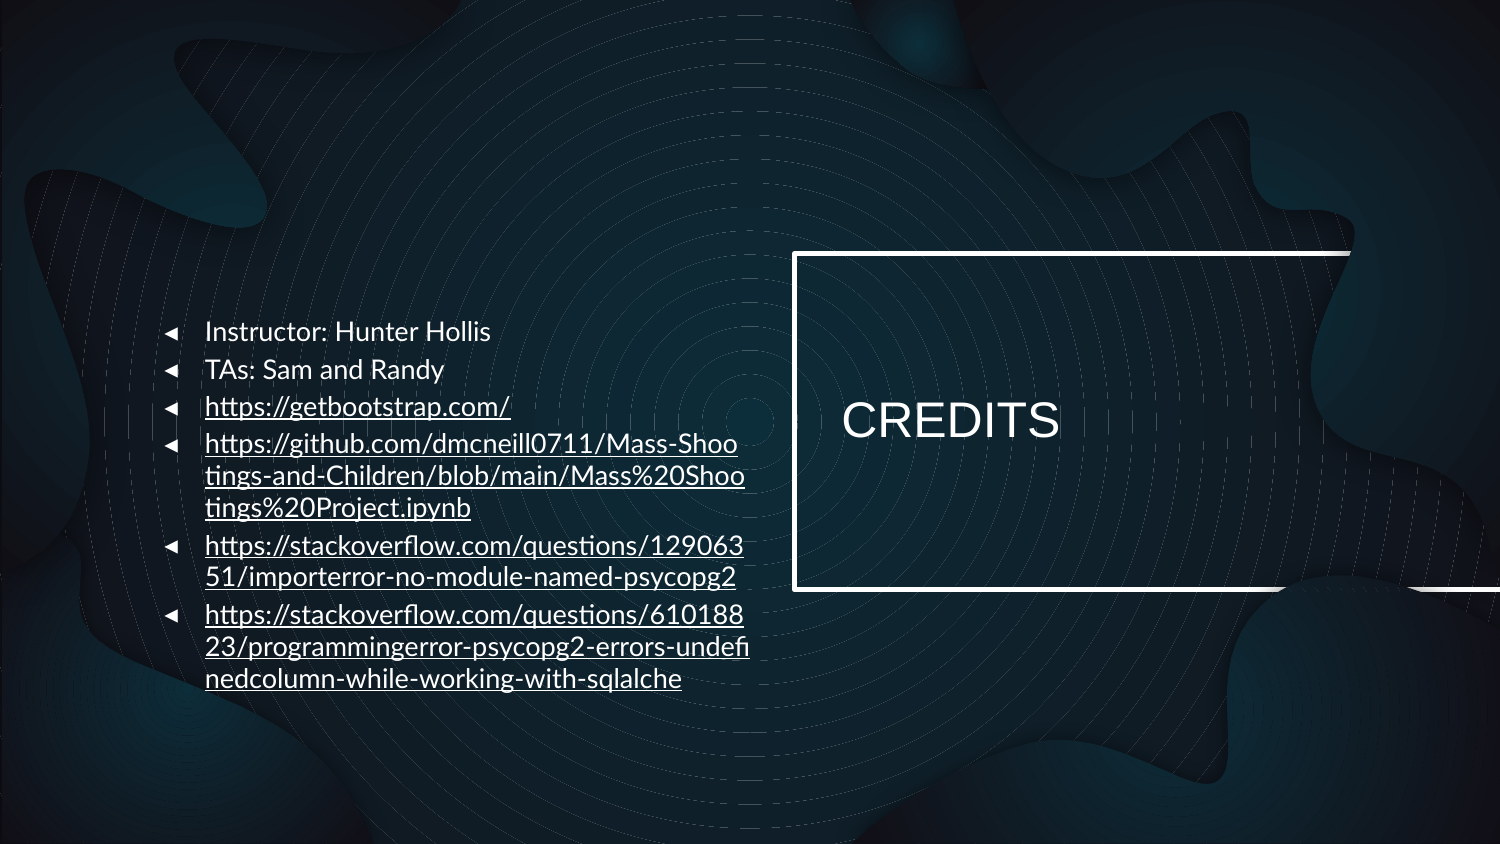

Instructor: Hunter Hollis
TAs: Sam and Randy
https://getbootstrap.com/
https://github.com/dmcneill0711/Mass-Shootings-and-Children/blob/main/Mass%20Shootings%20Project.ipynb
https://stackoverflow.com/questions/12906351/importerror-no-module-named-psycopg2
https://stackoverflow.com/questions/61018823/programmingerror-psycopg2-errors-undefinedcolumn-while-working-with-sqlalche
# CREDITS